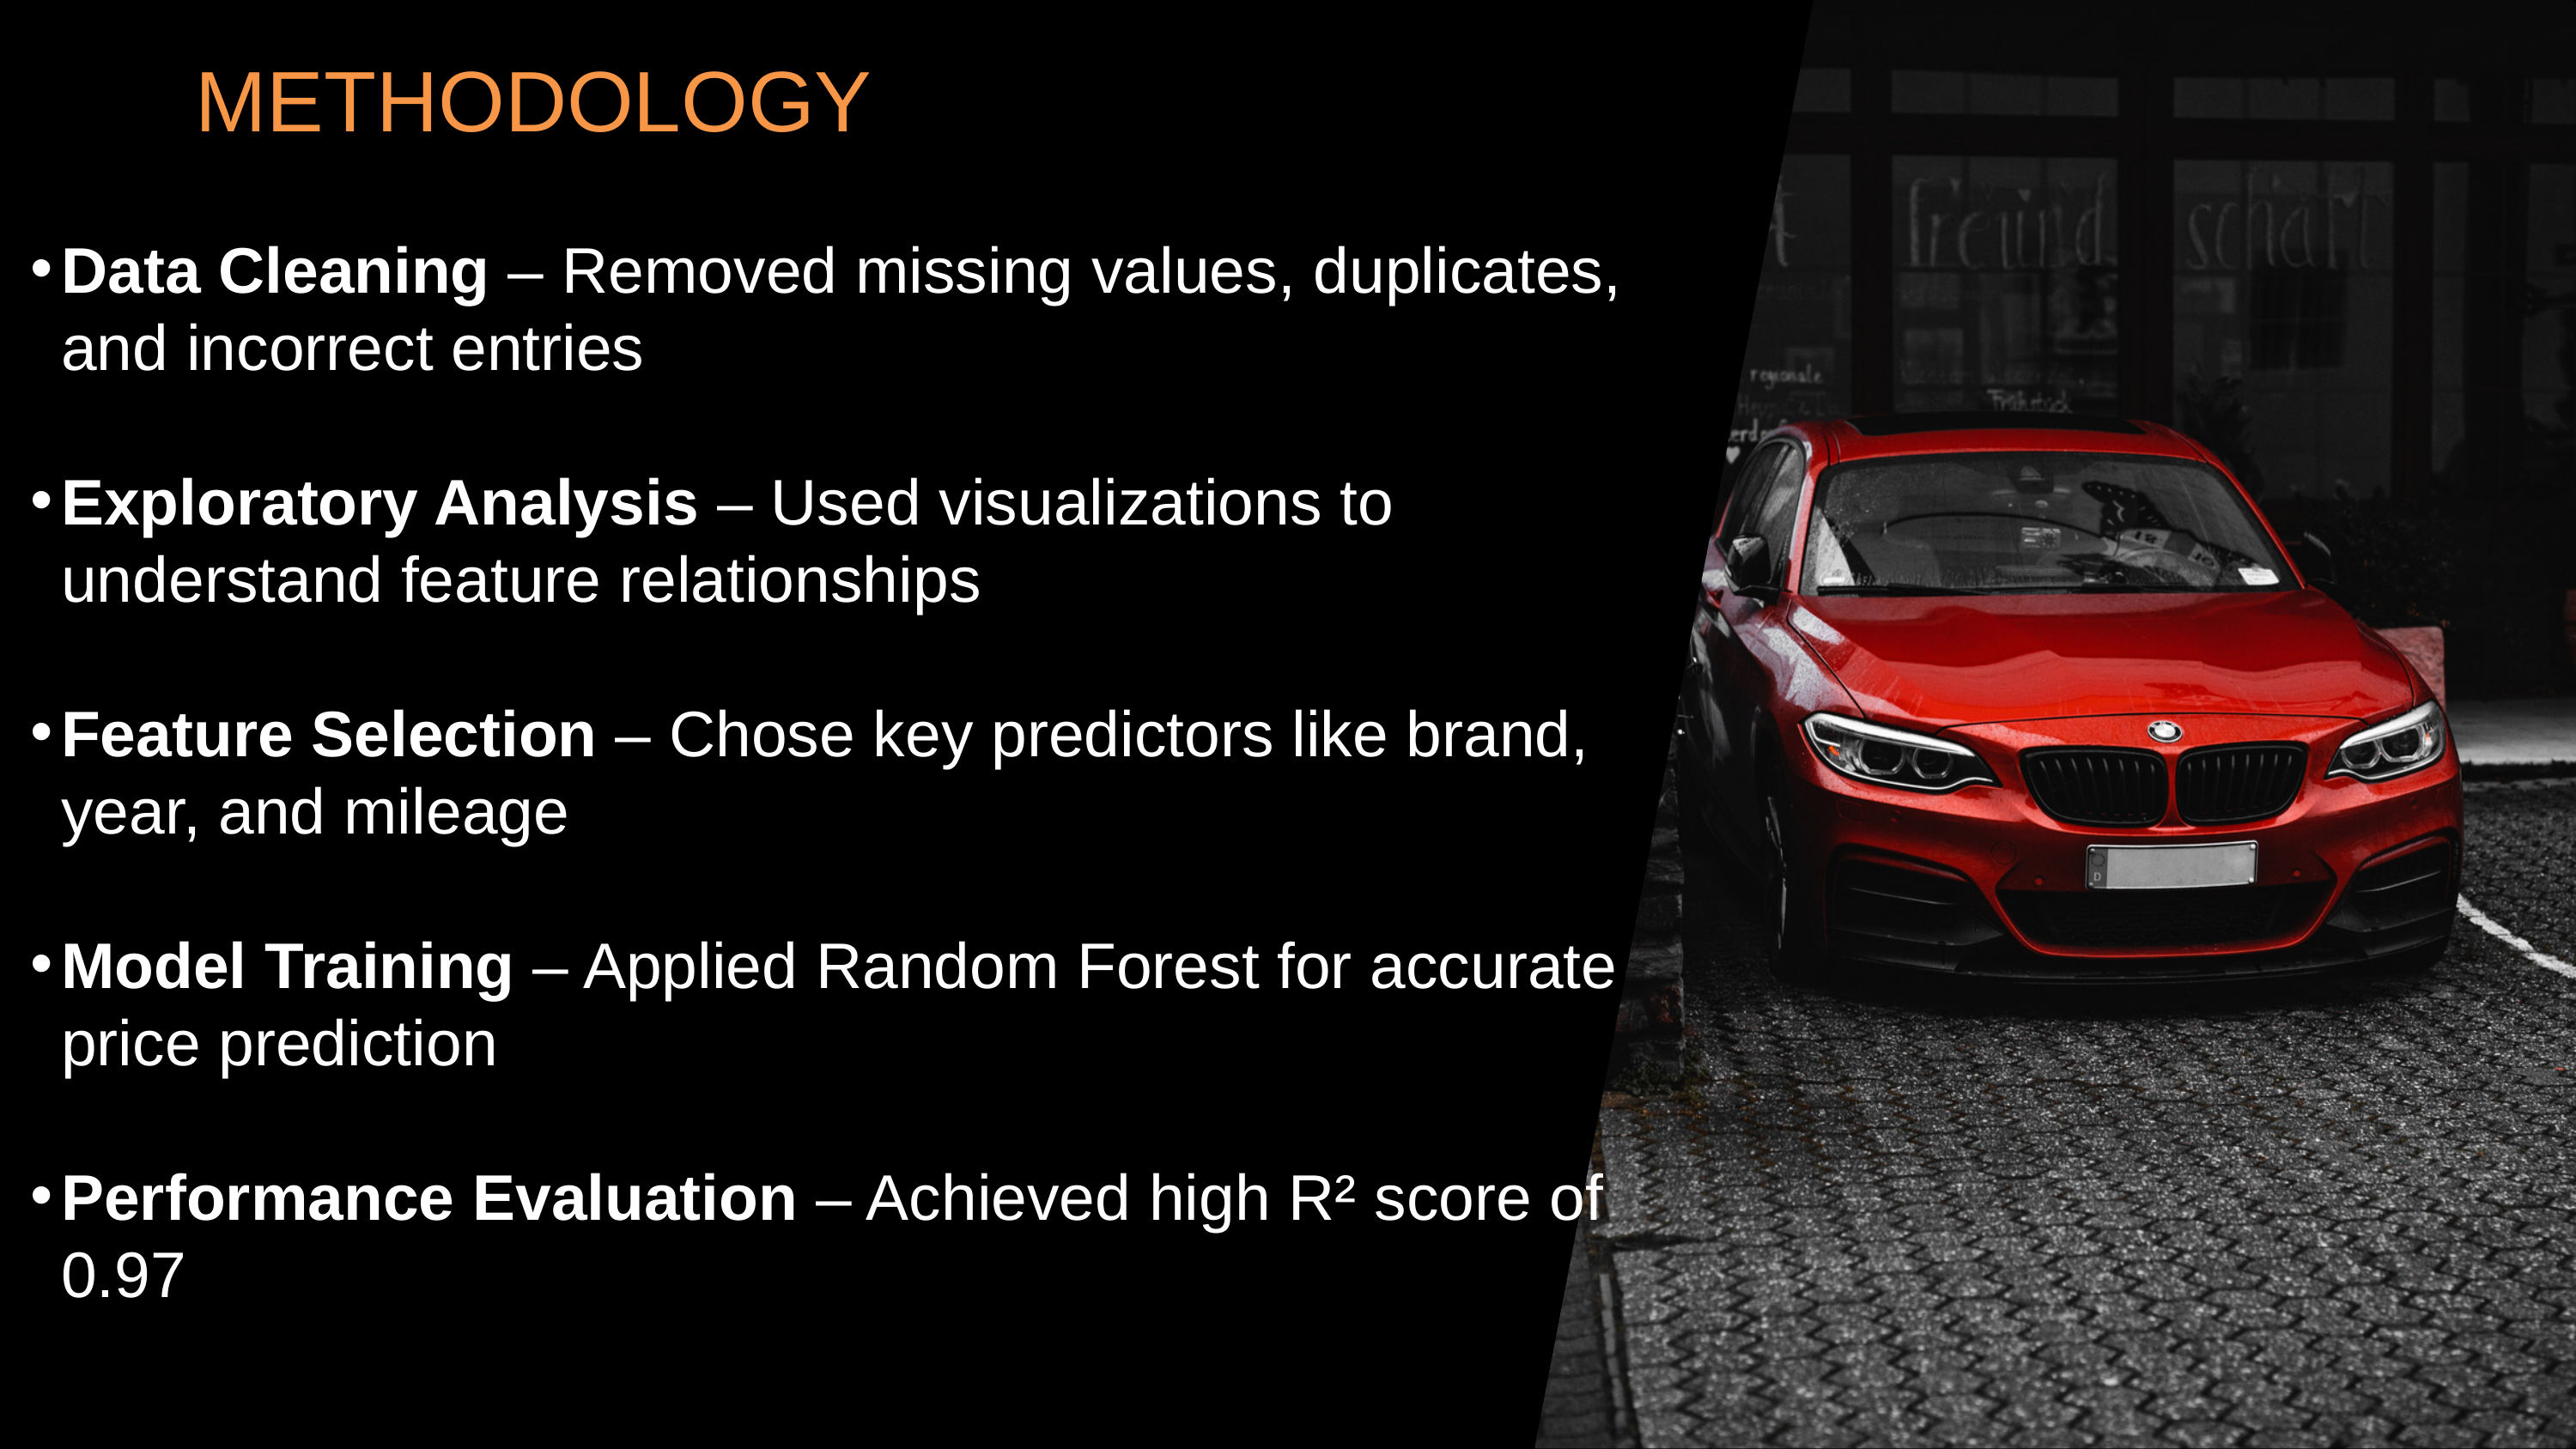

METHODOLOGY

Data Cleaning – Removed missing values, duplicates, and incorrect entries

Exploratory Analysis – Used visualizations to understand feature relationships

Feature Selection – Chose key predictors like brand, year, and mileage

Model Training – Applied Random Forest for accurate price prediction

Performance Evaluation – Achieved high R² score of 0.97